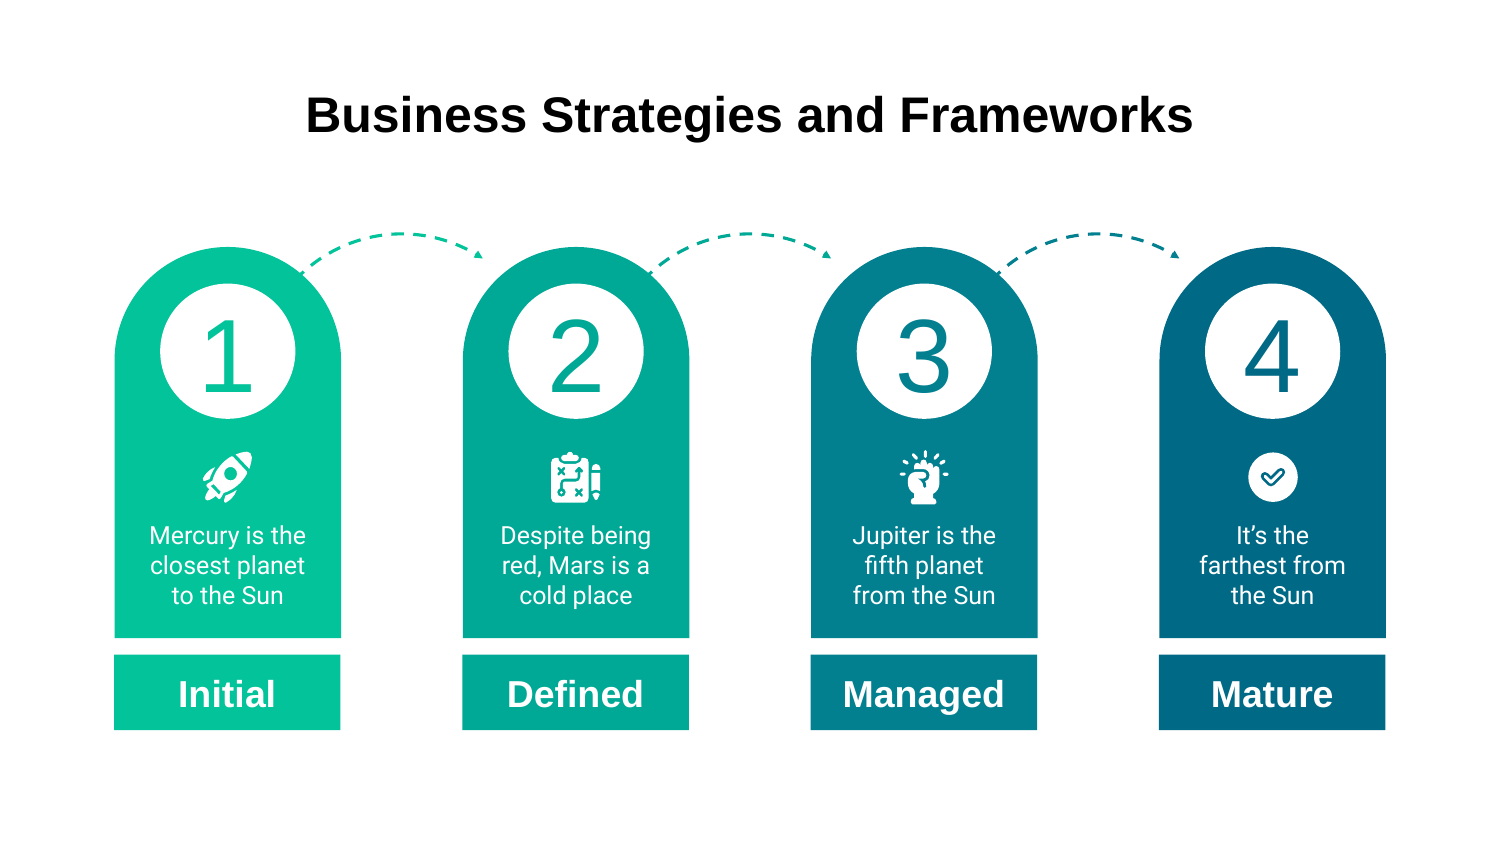

# Business Strategies and Frameworks

Mercury is the closest planet to the Sun
1

Initial

Despite being red, Mars is a cold place
2

Defined

Jupiter is the fifth planet from the Sun
3

Managed
It’s the farthest from the Sun
4

Mature